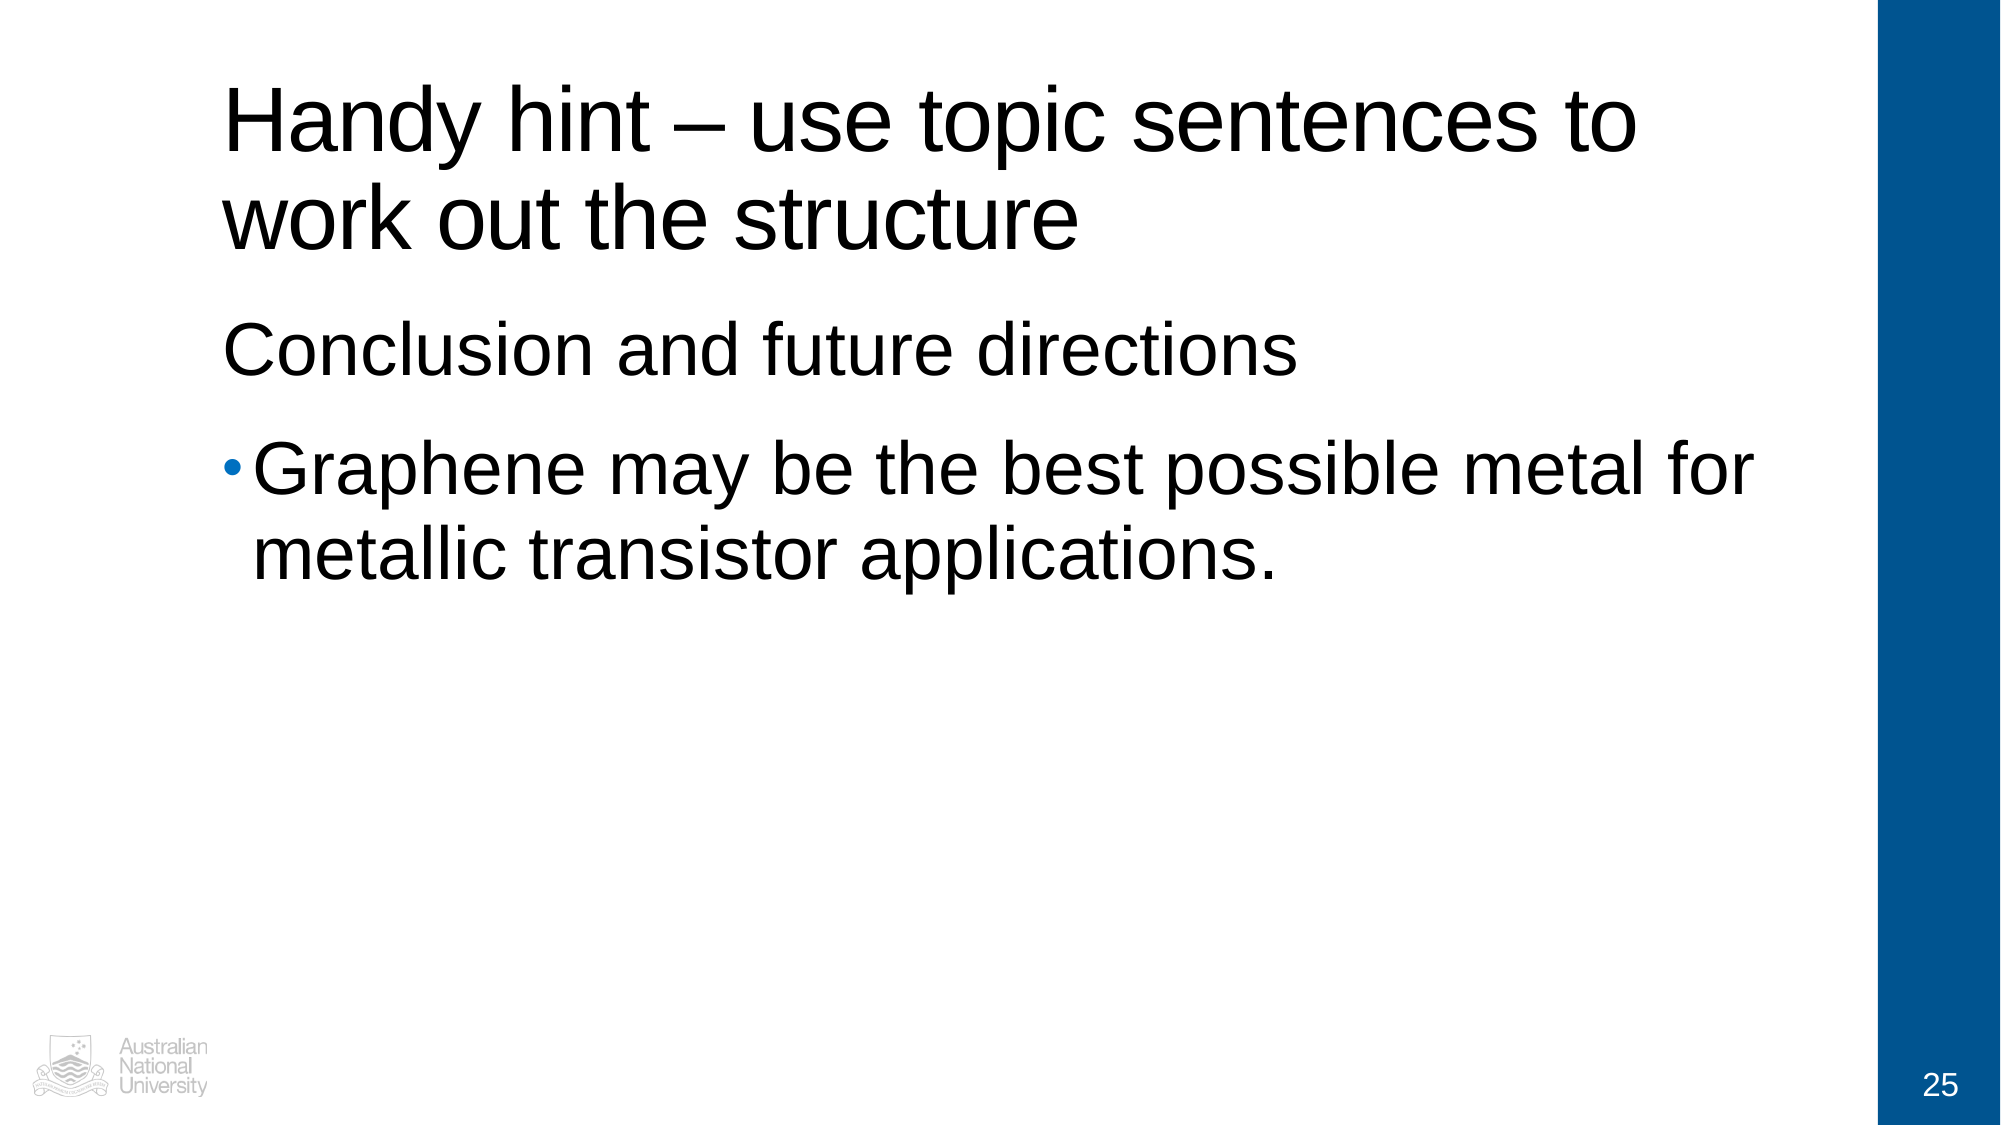

# Handy hint – use topic sentences to work out the structure
Conclusion and future directions
Graphene may be the best possible metal for metallic transistor applications.
25